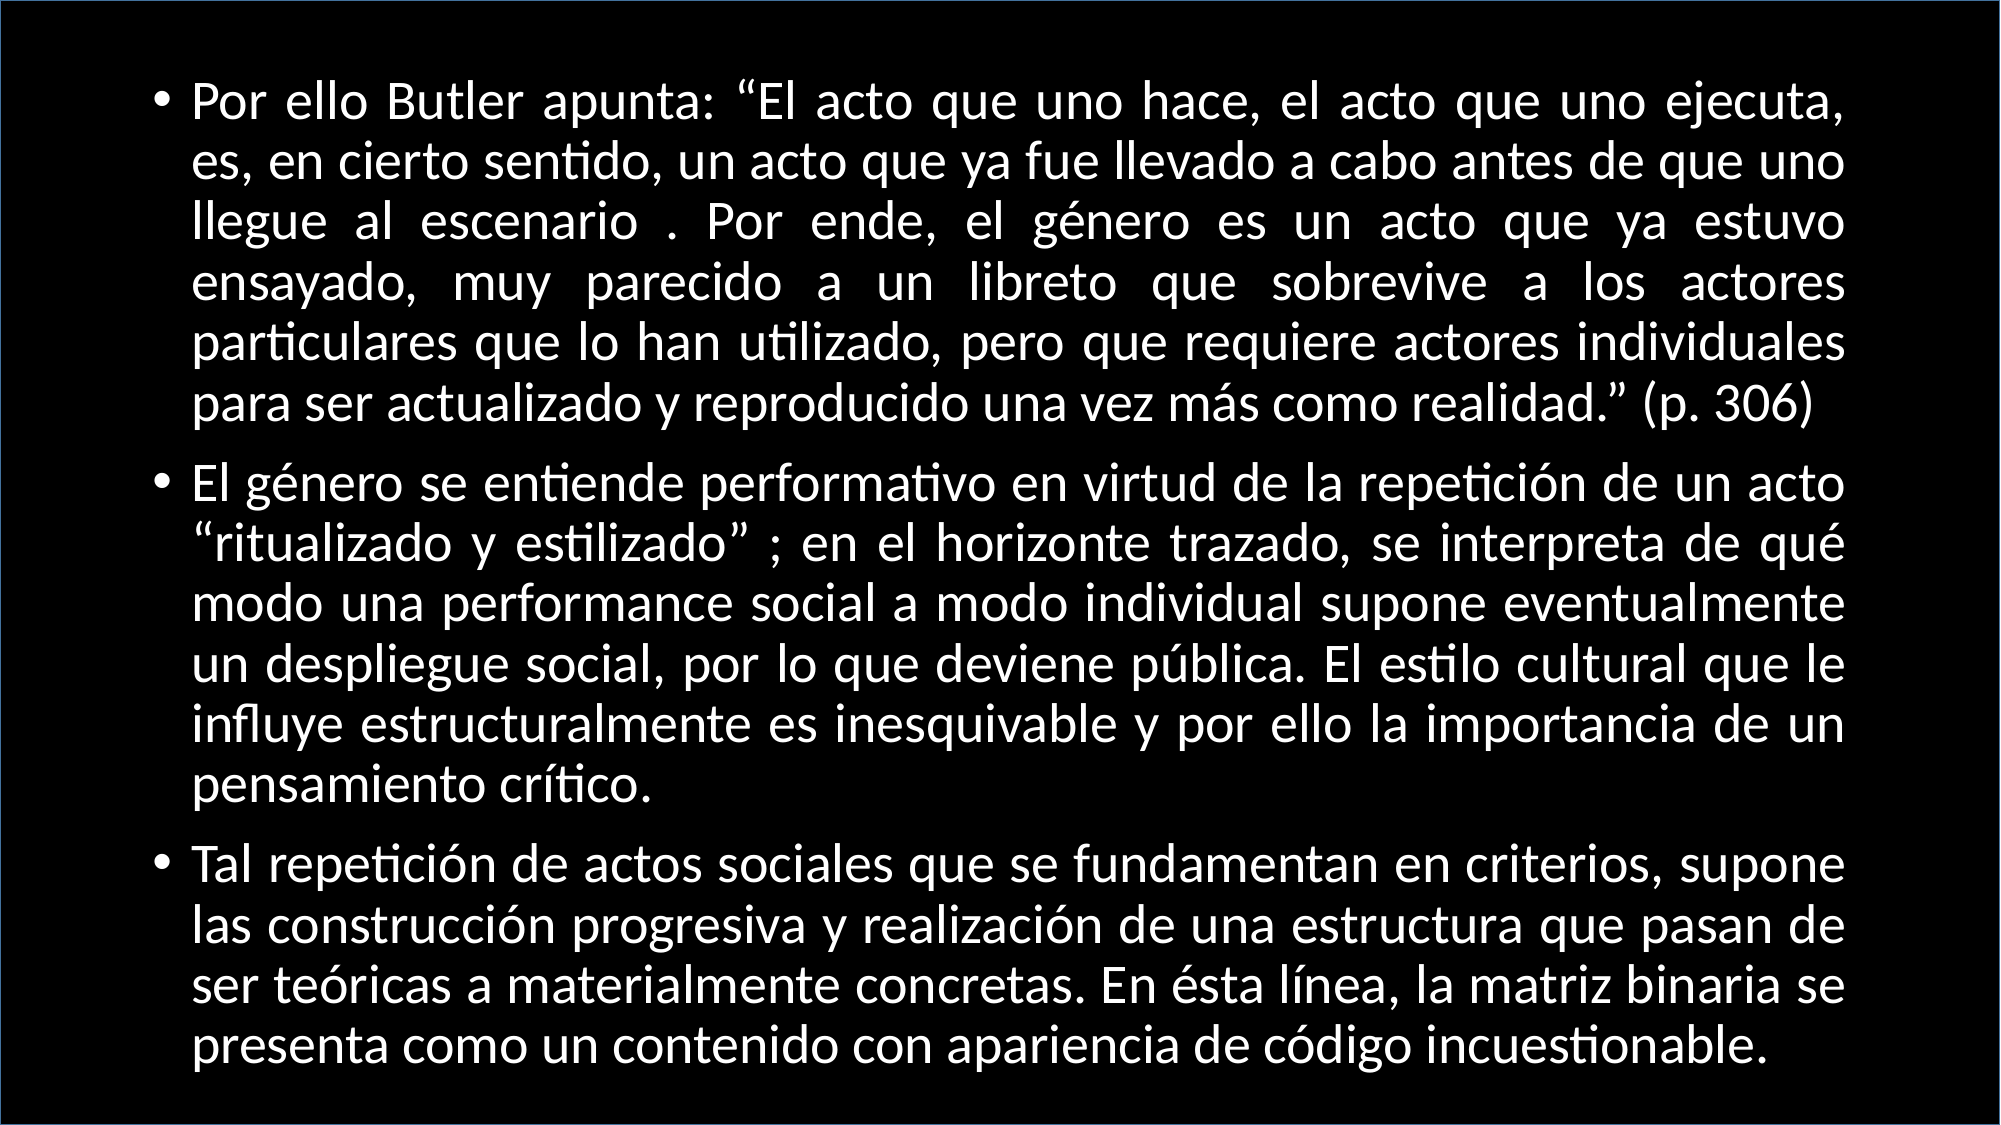

Por ello Butler apunta: “El acto que uno hace, el acto que uno ejecuta, es, en cierto sentido, un acto que ya fue llevado a cabo antes de que uno llegue al escenario . Por ende, el género es un acto que ya estuvo ensayado, muy parecido a un libreto que sobrevive a los actores particulares que lo han utilizado, pero que requiere actores individuales para ser actualizado y reproducido una vez más como realidad.” (p. 306)
El género se entiende performativo en virtud de la repetición de un acto “ritualizado y estilizado” ; en el horizonte trazado, se interpreta de qué modo una performance social a modo individual supone eventualmente un despliegue social, por lo que deviene pública. El estilo cultural que le influye estructuralmente es inesquivable y por ello la importancia de un pensamiento crítico.
Tal repetición de actos sociales que se fundamentan en criterios, supone las construcción progresiva y realización de una estructura que pasan de ser teóricas a materialmente concretas. En ésta línea, la matriz binaria se presenta como un contenido con apariencia de código incuestionable.